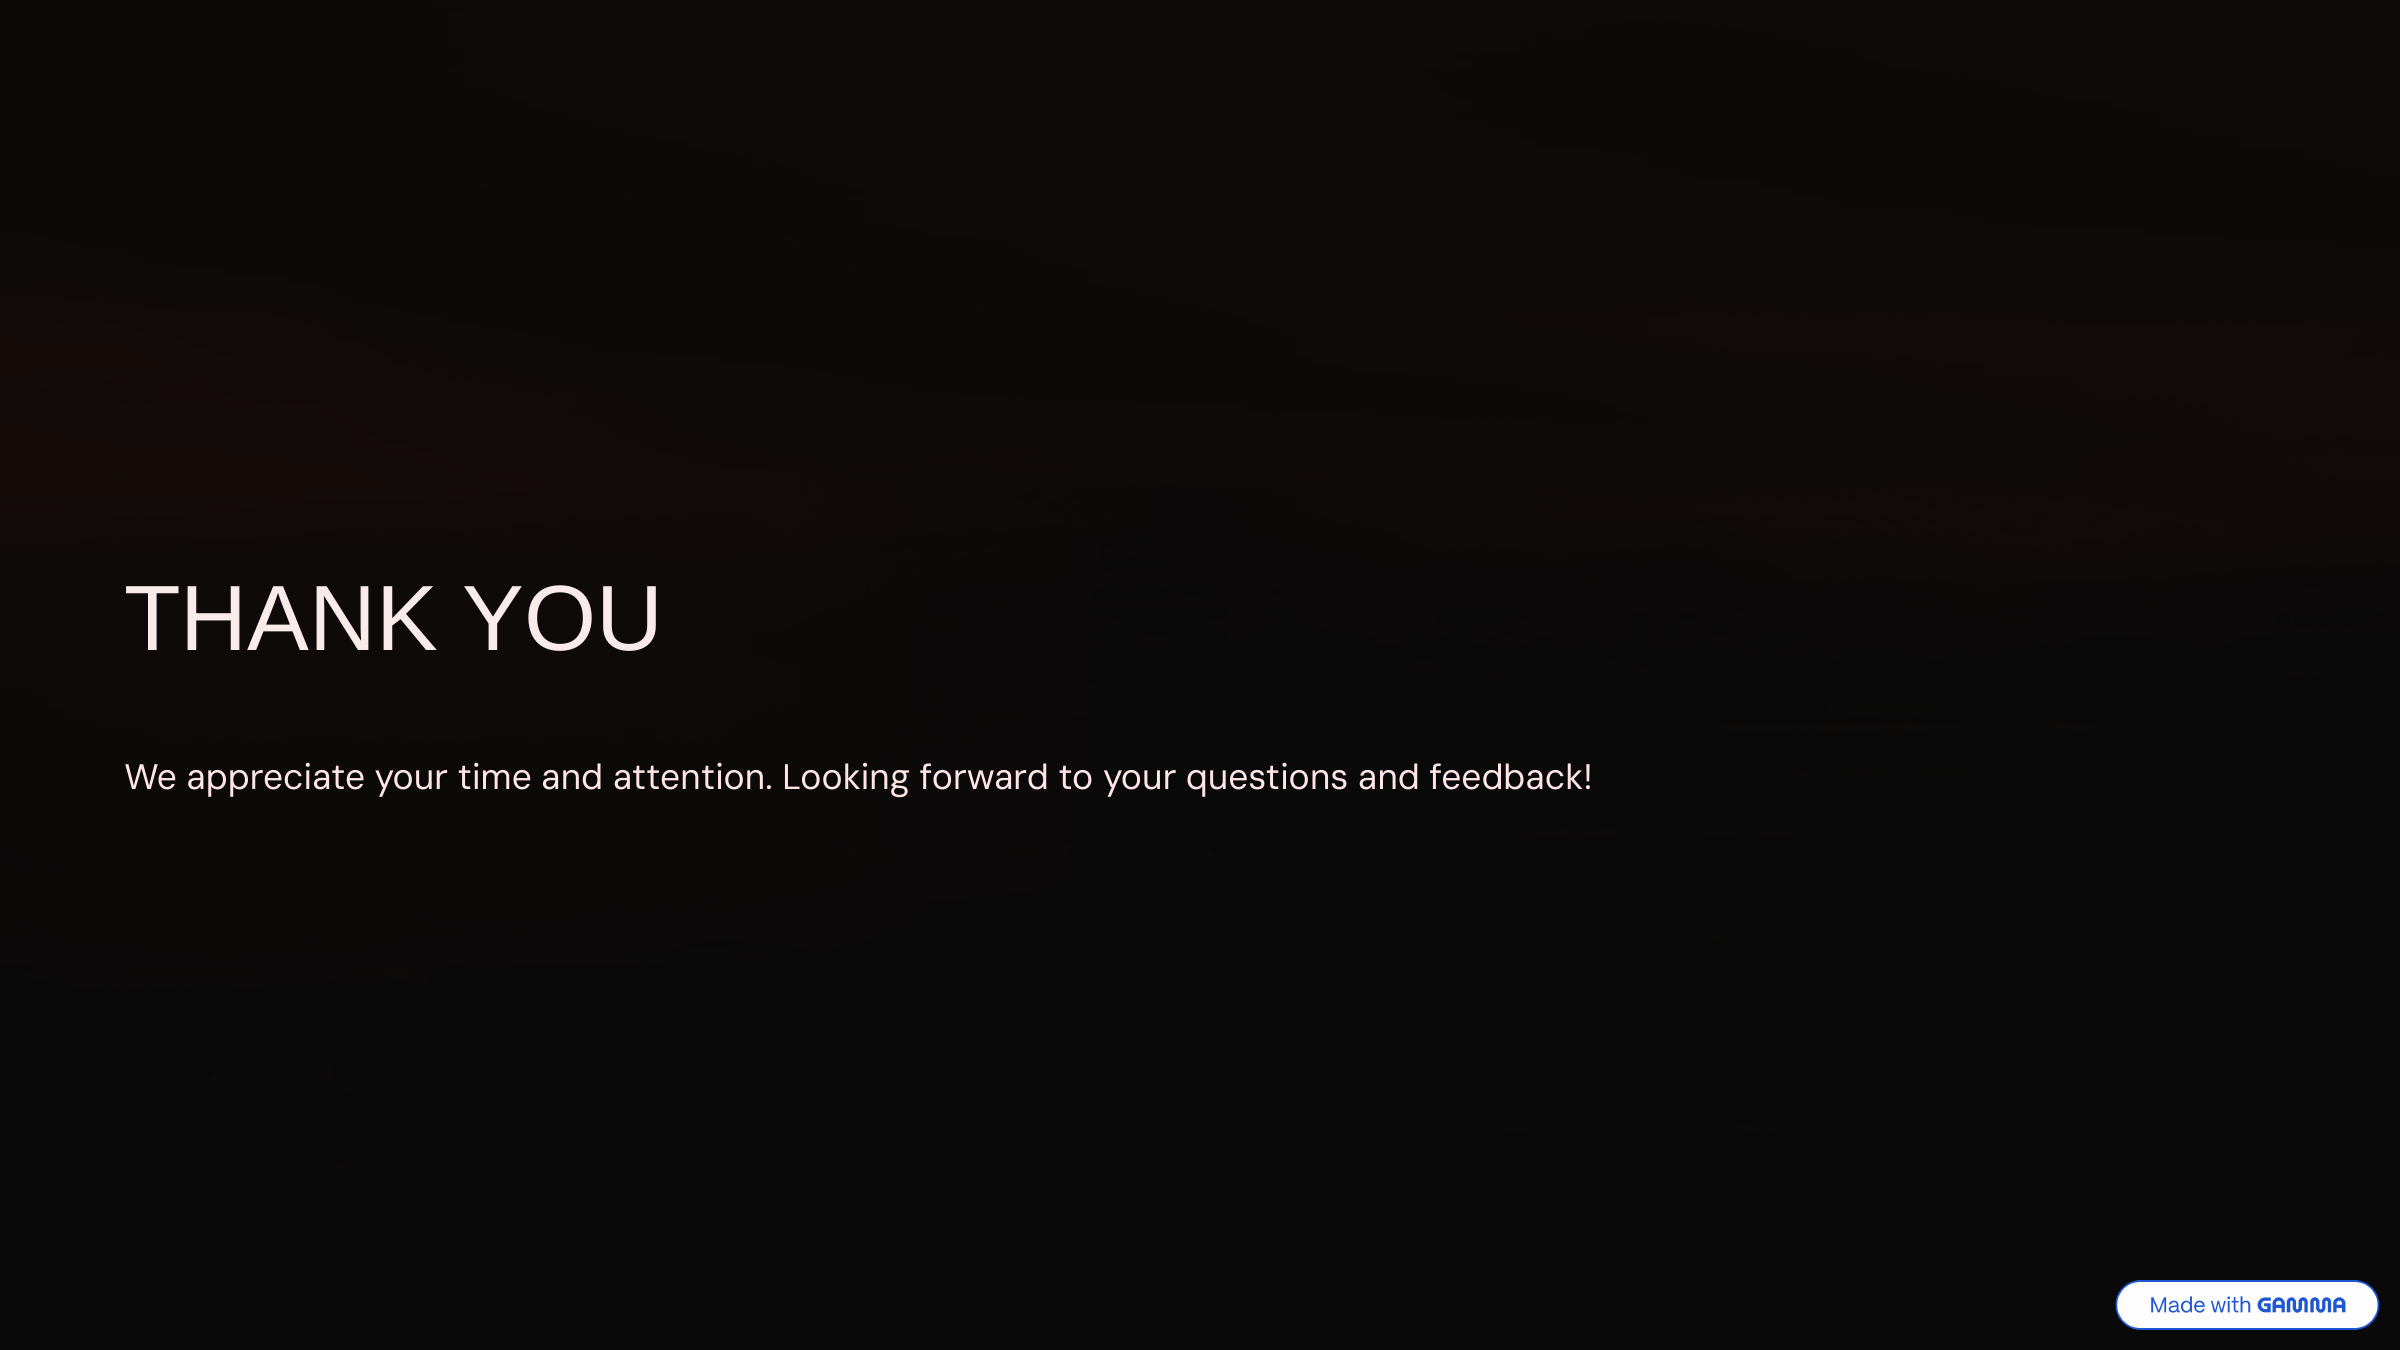

THANK YOU
We appreciate your time and attention. Looking forward to your questions and feedback!